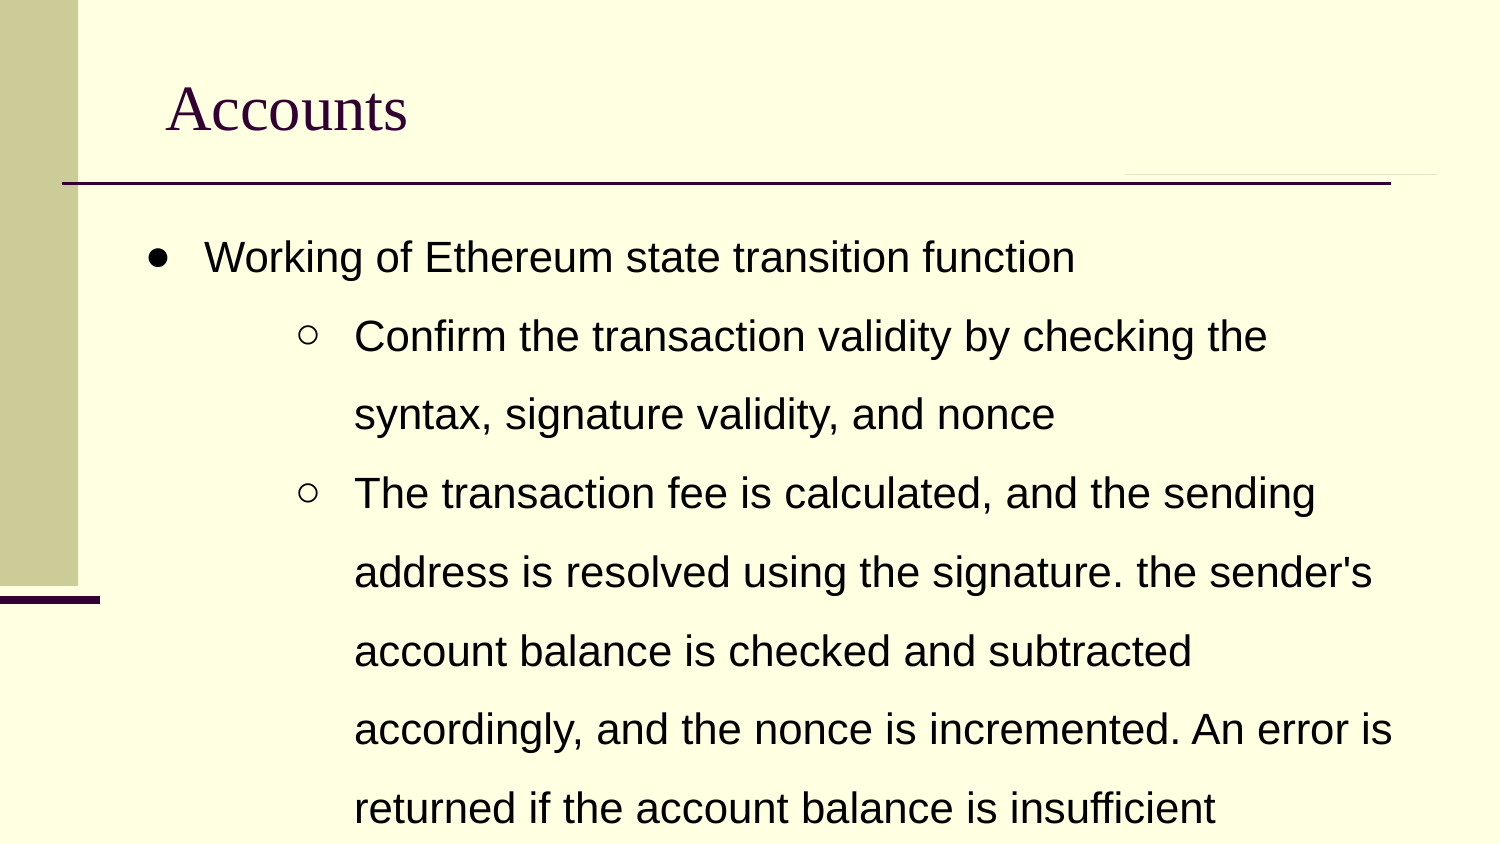

# Accounts
Working of Ethereum state transition function
Confirm the transaction validity by checking the syntax, signature validity, and nonce
The transaction fee is calculated, and the sending address is resolved using the signature. the sender's account balance is checked and subtracted accordingly, and the nonce is incremented. An error is returned if the account balance is insufficient